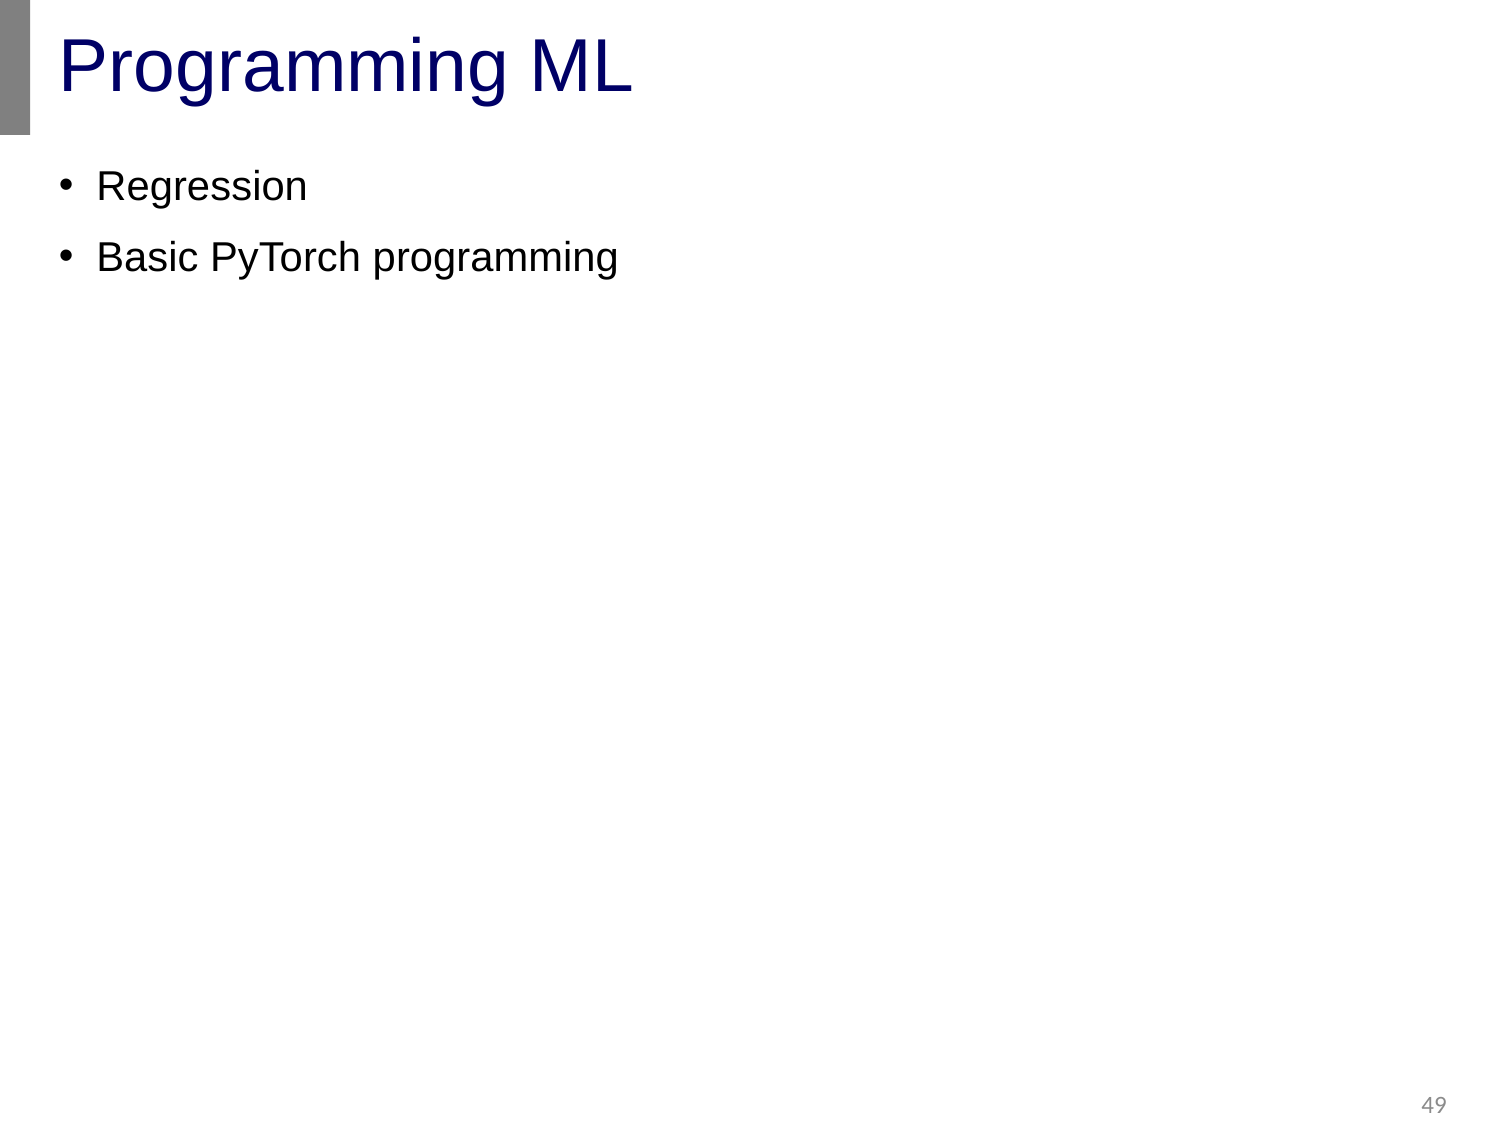

# Programming ML
Regression
Basic PyTorch programming
49